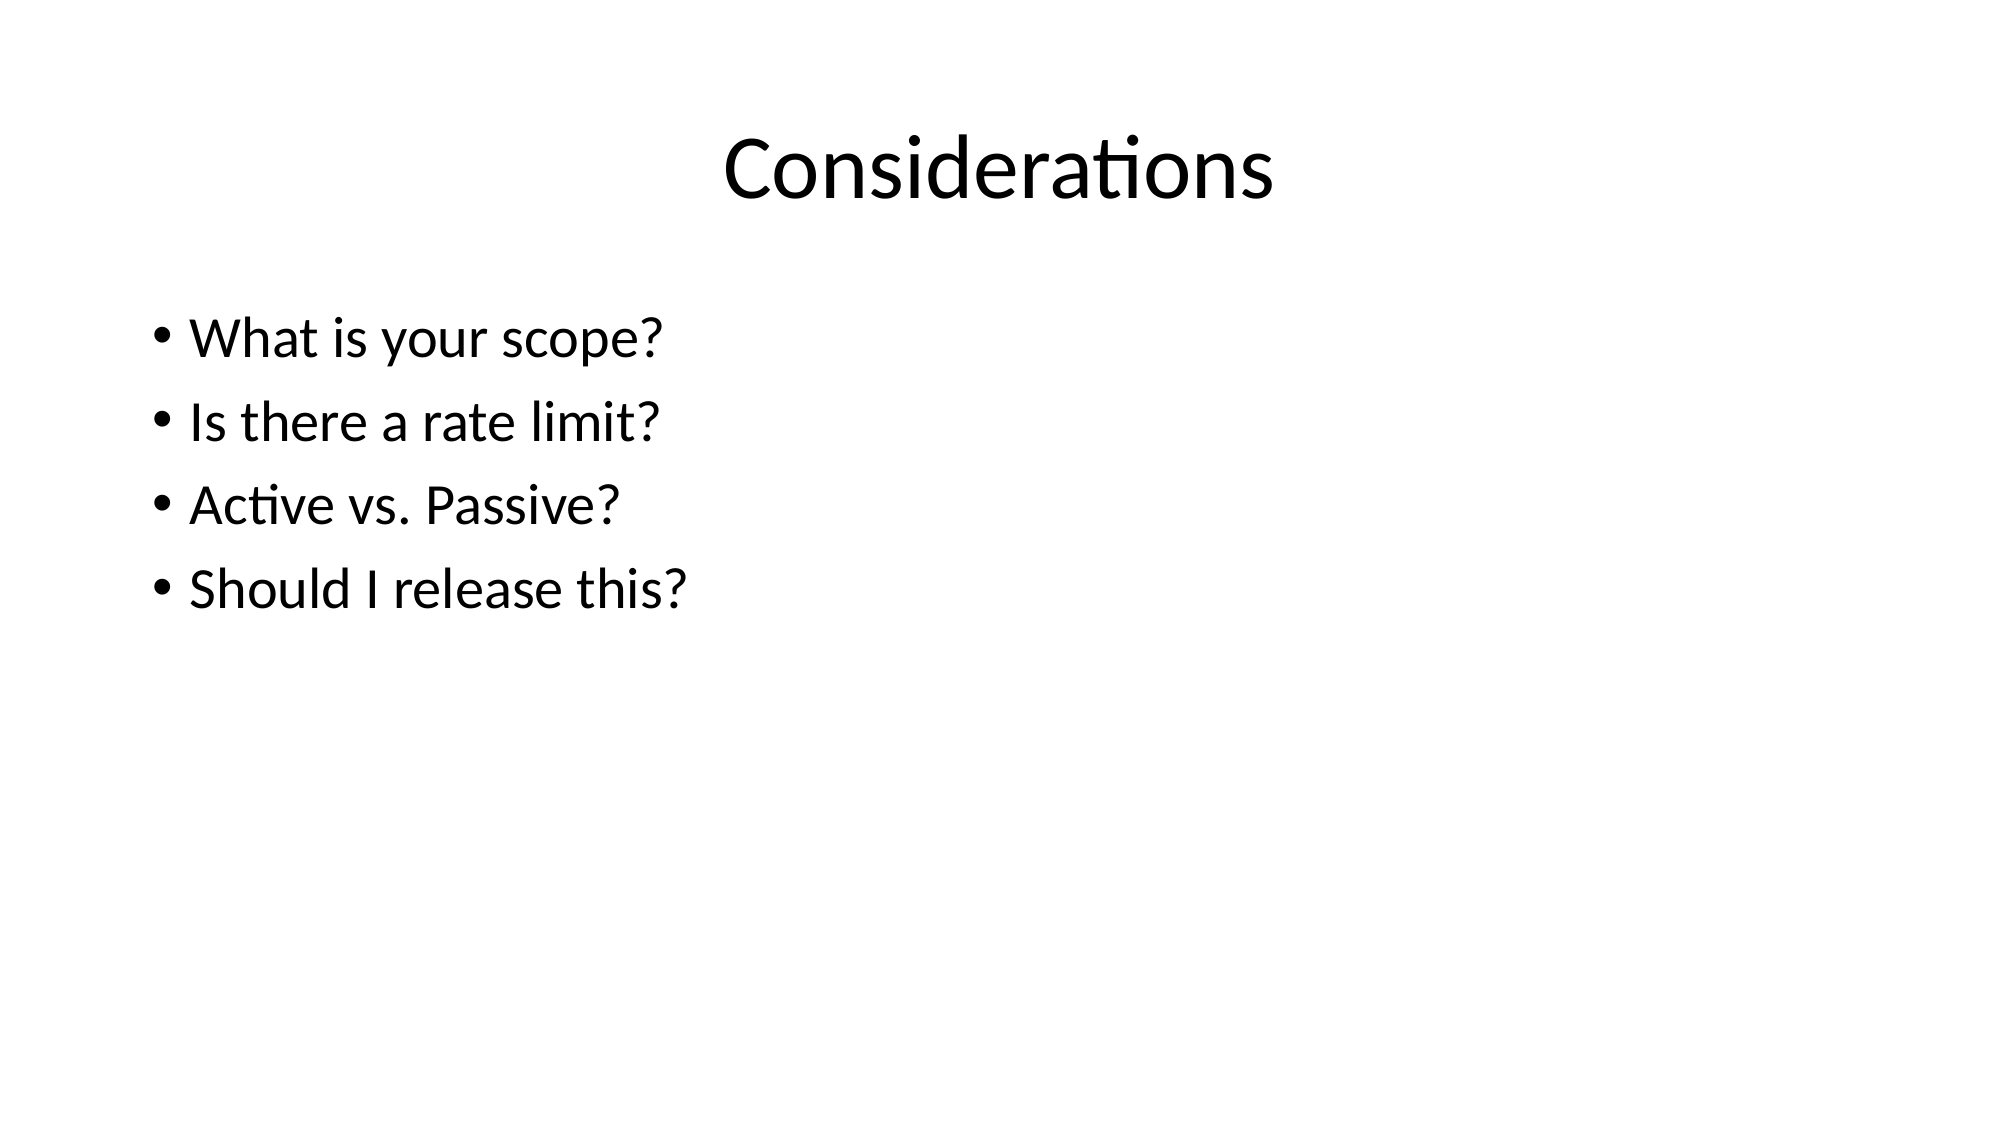

# Considerations
What is your scope?
Is there a rate limit?
Active vs. Passive?
Should I release this?